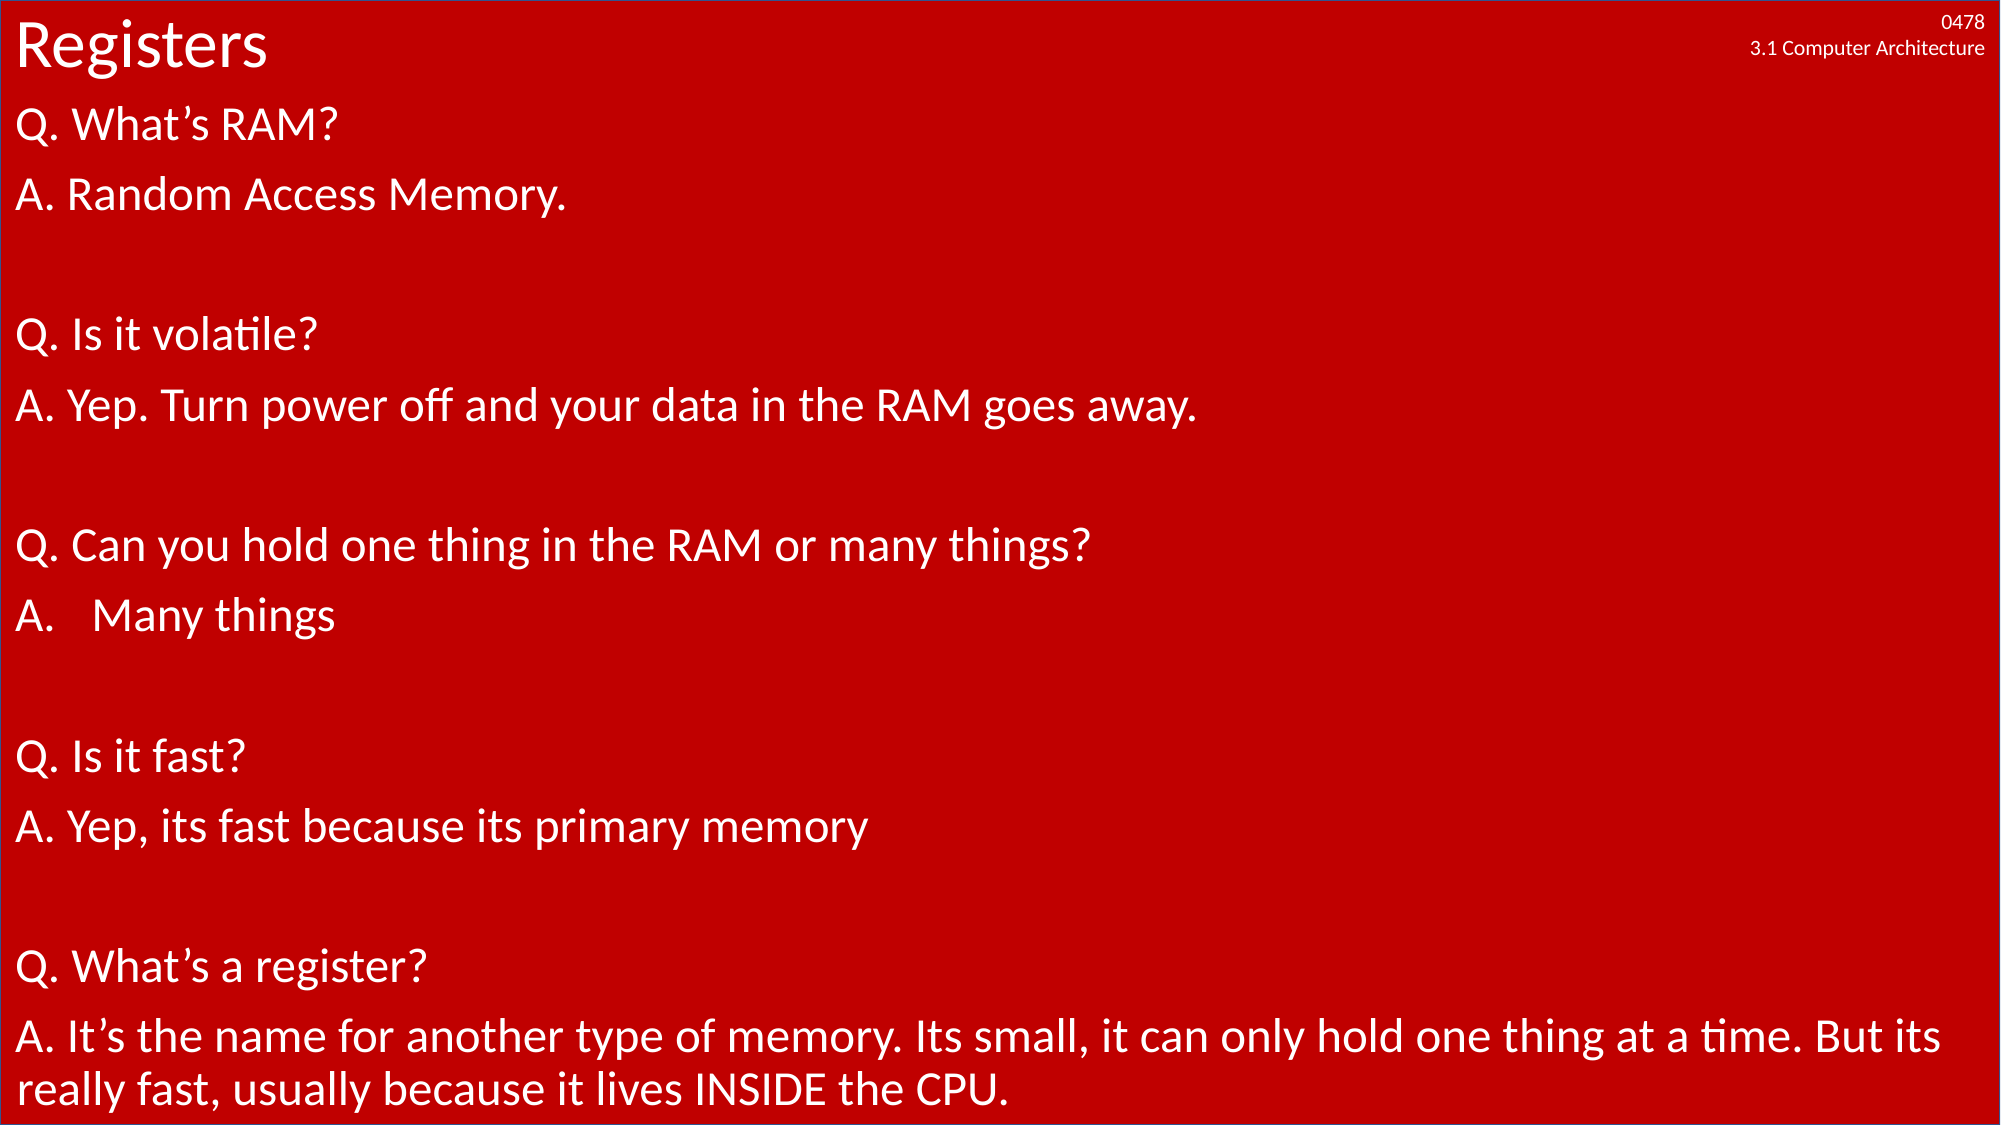

# Registers
Q. What’s RAM?
A. Random Access Memory.

Q. Is it volatile?
A. Yep. Turn power off and your data in the RAM goes away.

Q. Can you hold one thing in the RAM or many things?
Many things

Q. Is it fast?
A. Yep, its fast because its primary memory

Q. What’s a register?
A. It’s the name for another type of memory. Its small, it can only hold one thing at a time. But its really fast, usually because it lives INSIDE the CPU.